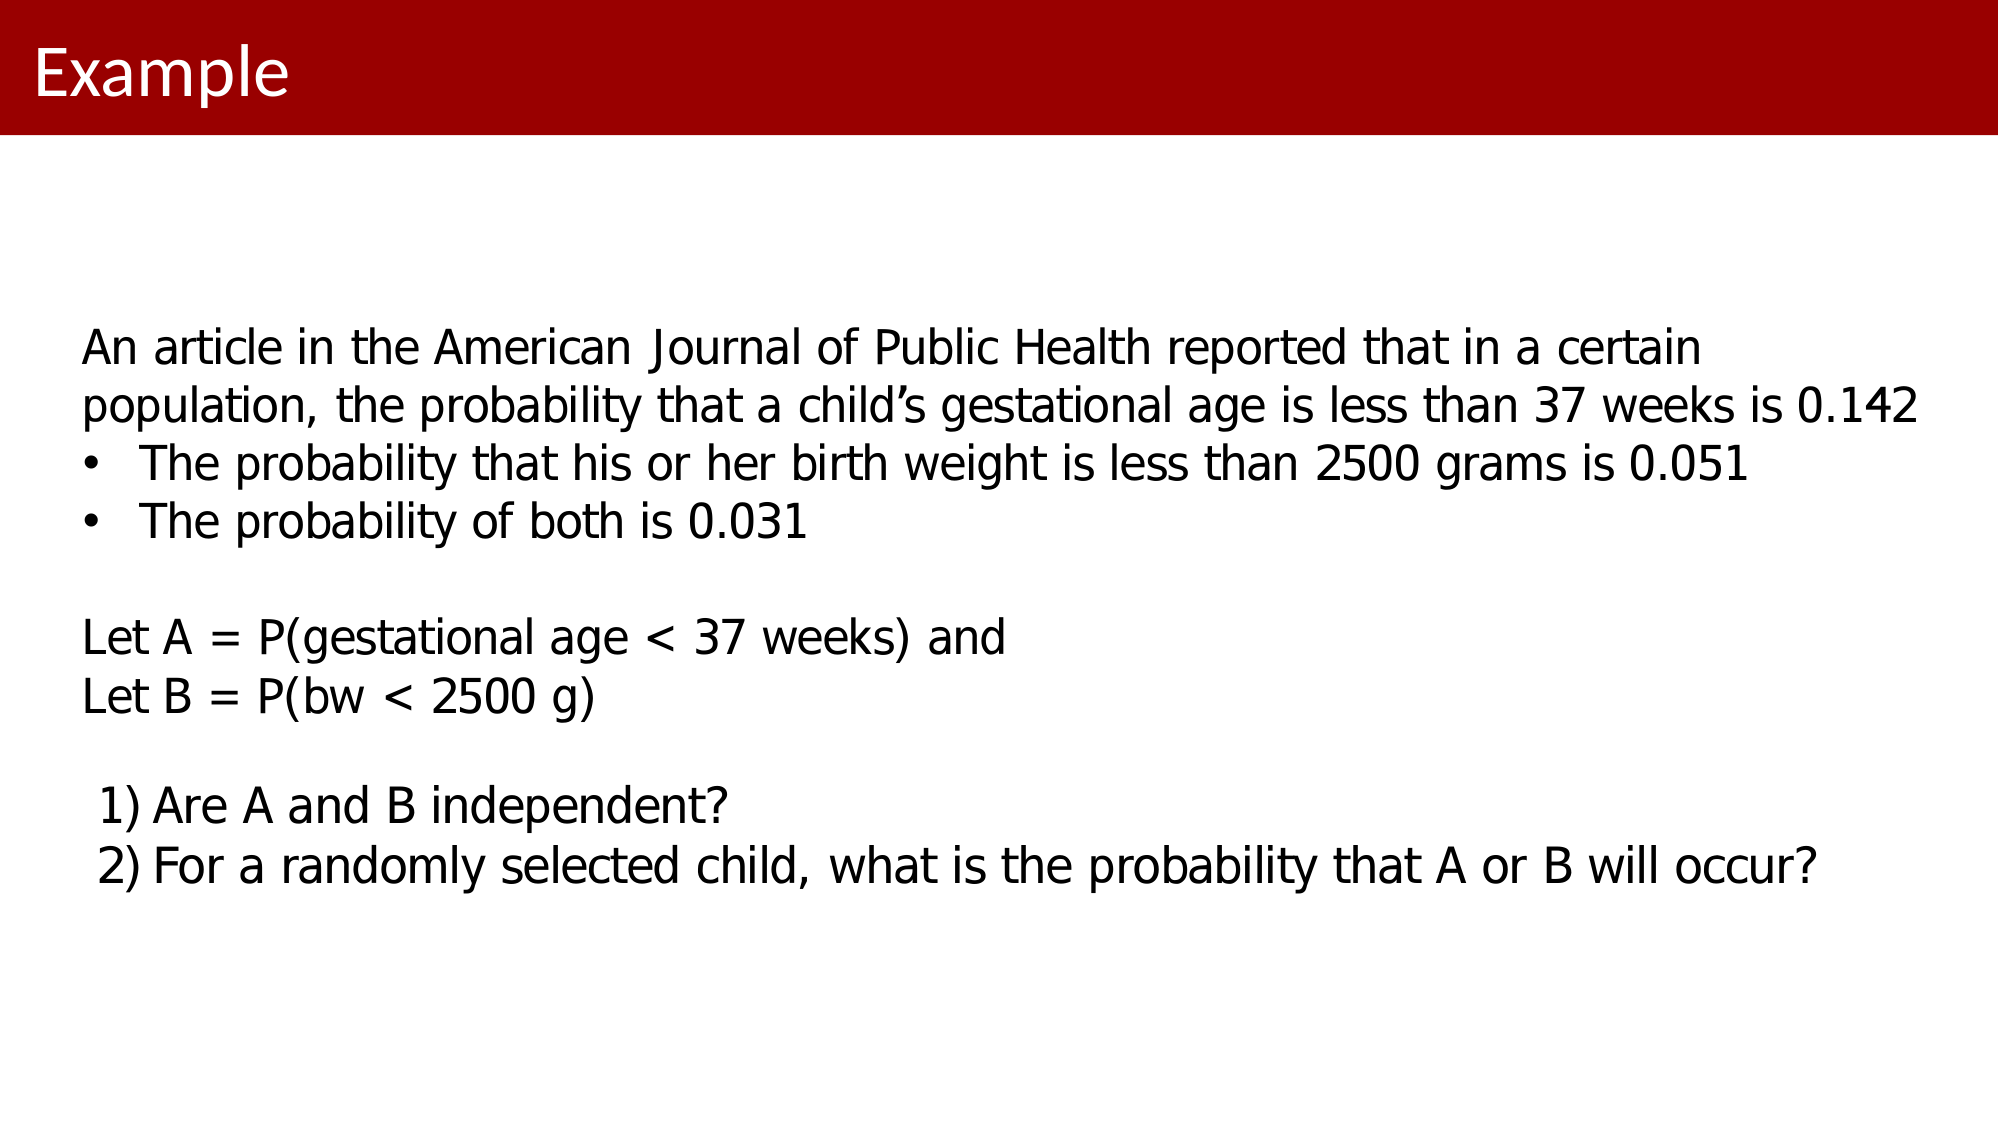

# Example
An article in the American Journal of Public Health reported that in a certain population, the probability that a child’s gestational age is less than 37 weeks is 0.142
The probability that his or her birth weight is less than 2500 grams is 0.051
The probability of both is 0.031

Let A = P(gestational age < 37 weeks) and
Let B = P(bw < 2500 g)

Are A and B independent?
For a randomly selected child, what is the probability that A or B will occur?